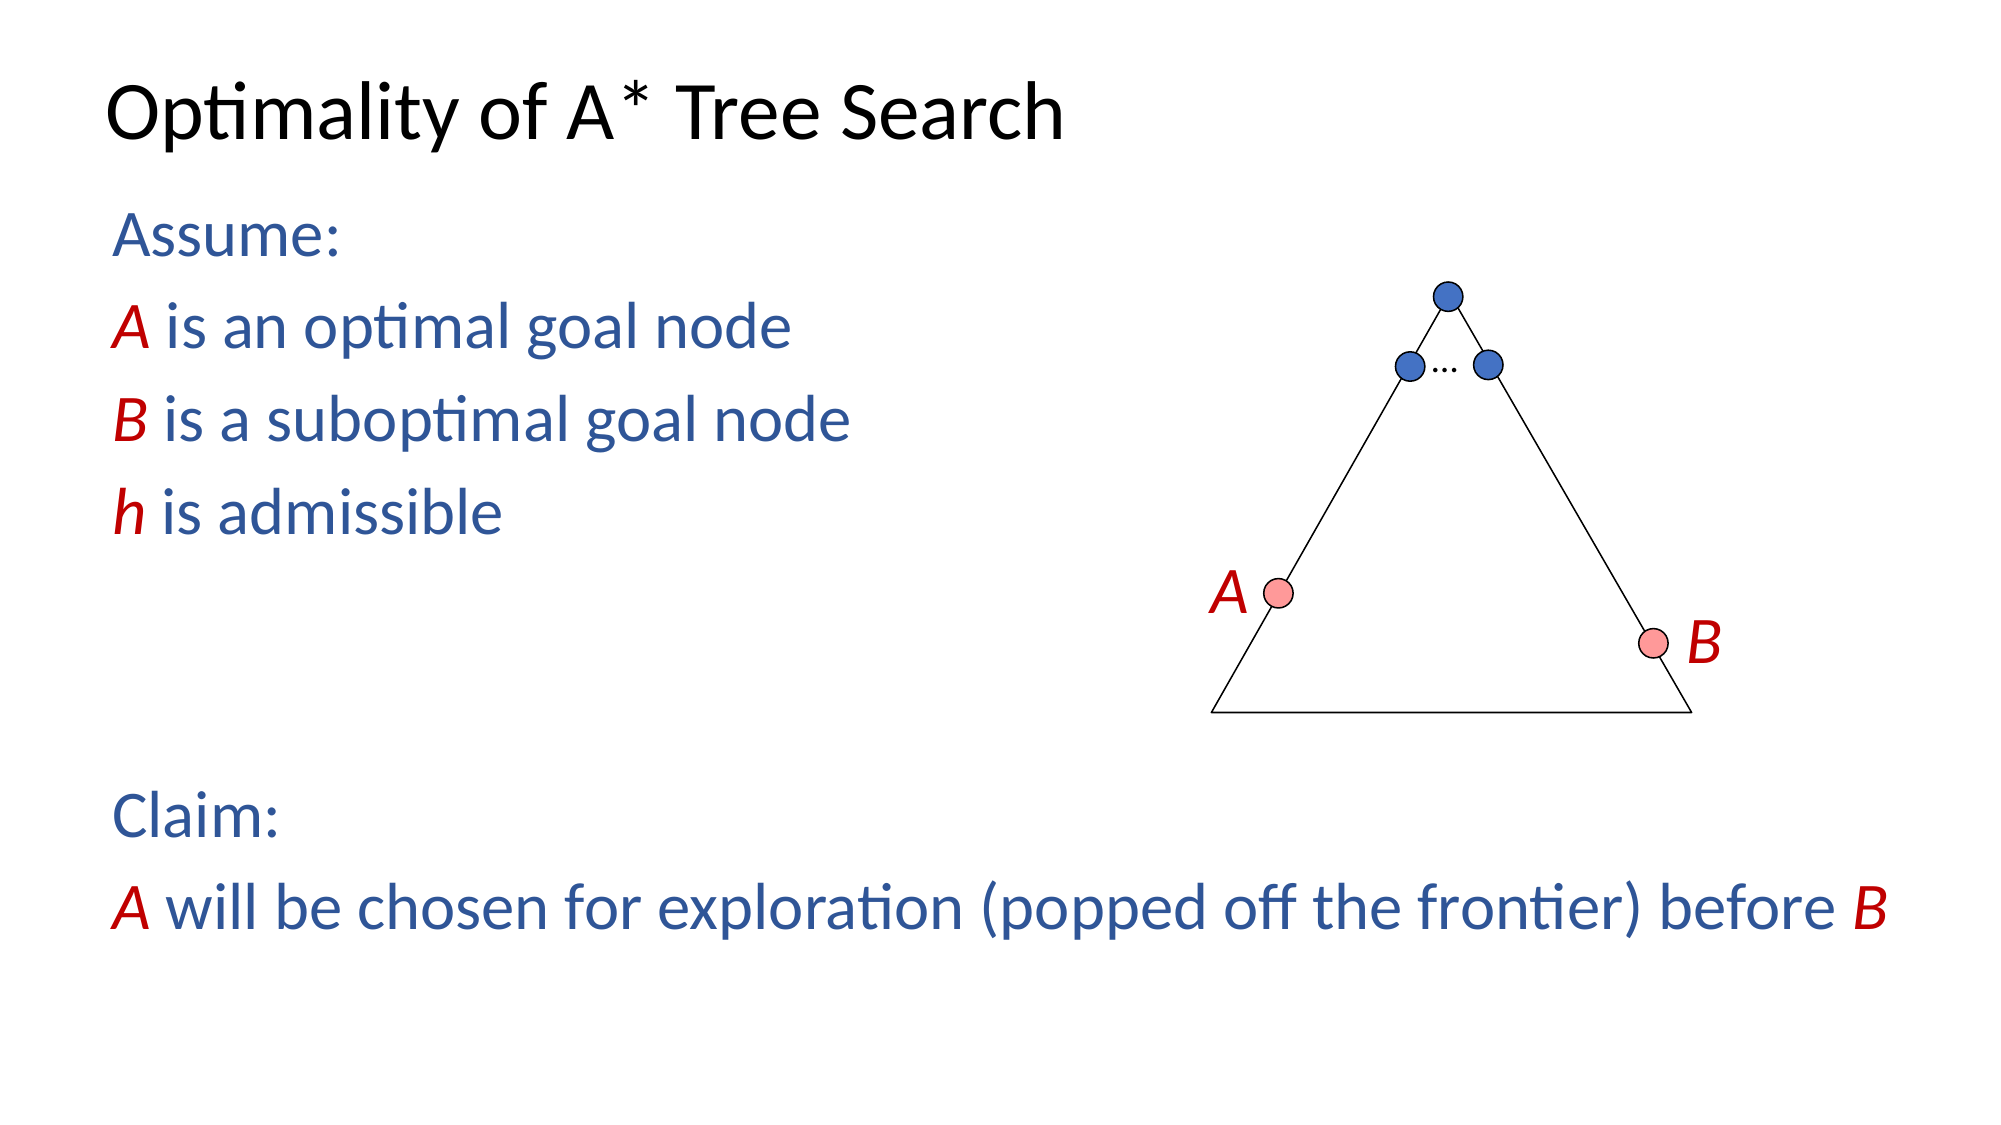

# Optimality of A* Tree Search
Assume:
A is an optimal goal node
B is a suboptimal goal node
h is admissible

Claim:
A will be chosen for exploration (popped off the frontier) before B

…

A

B